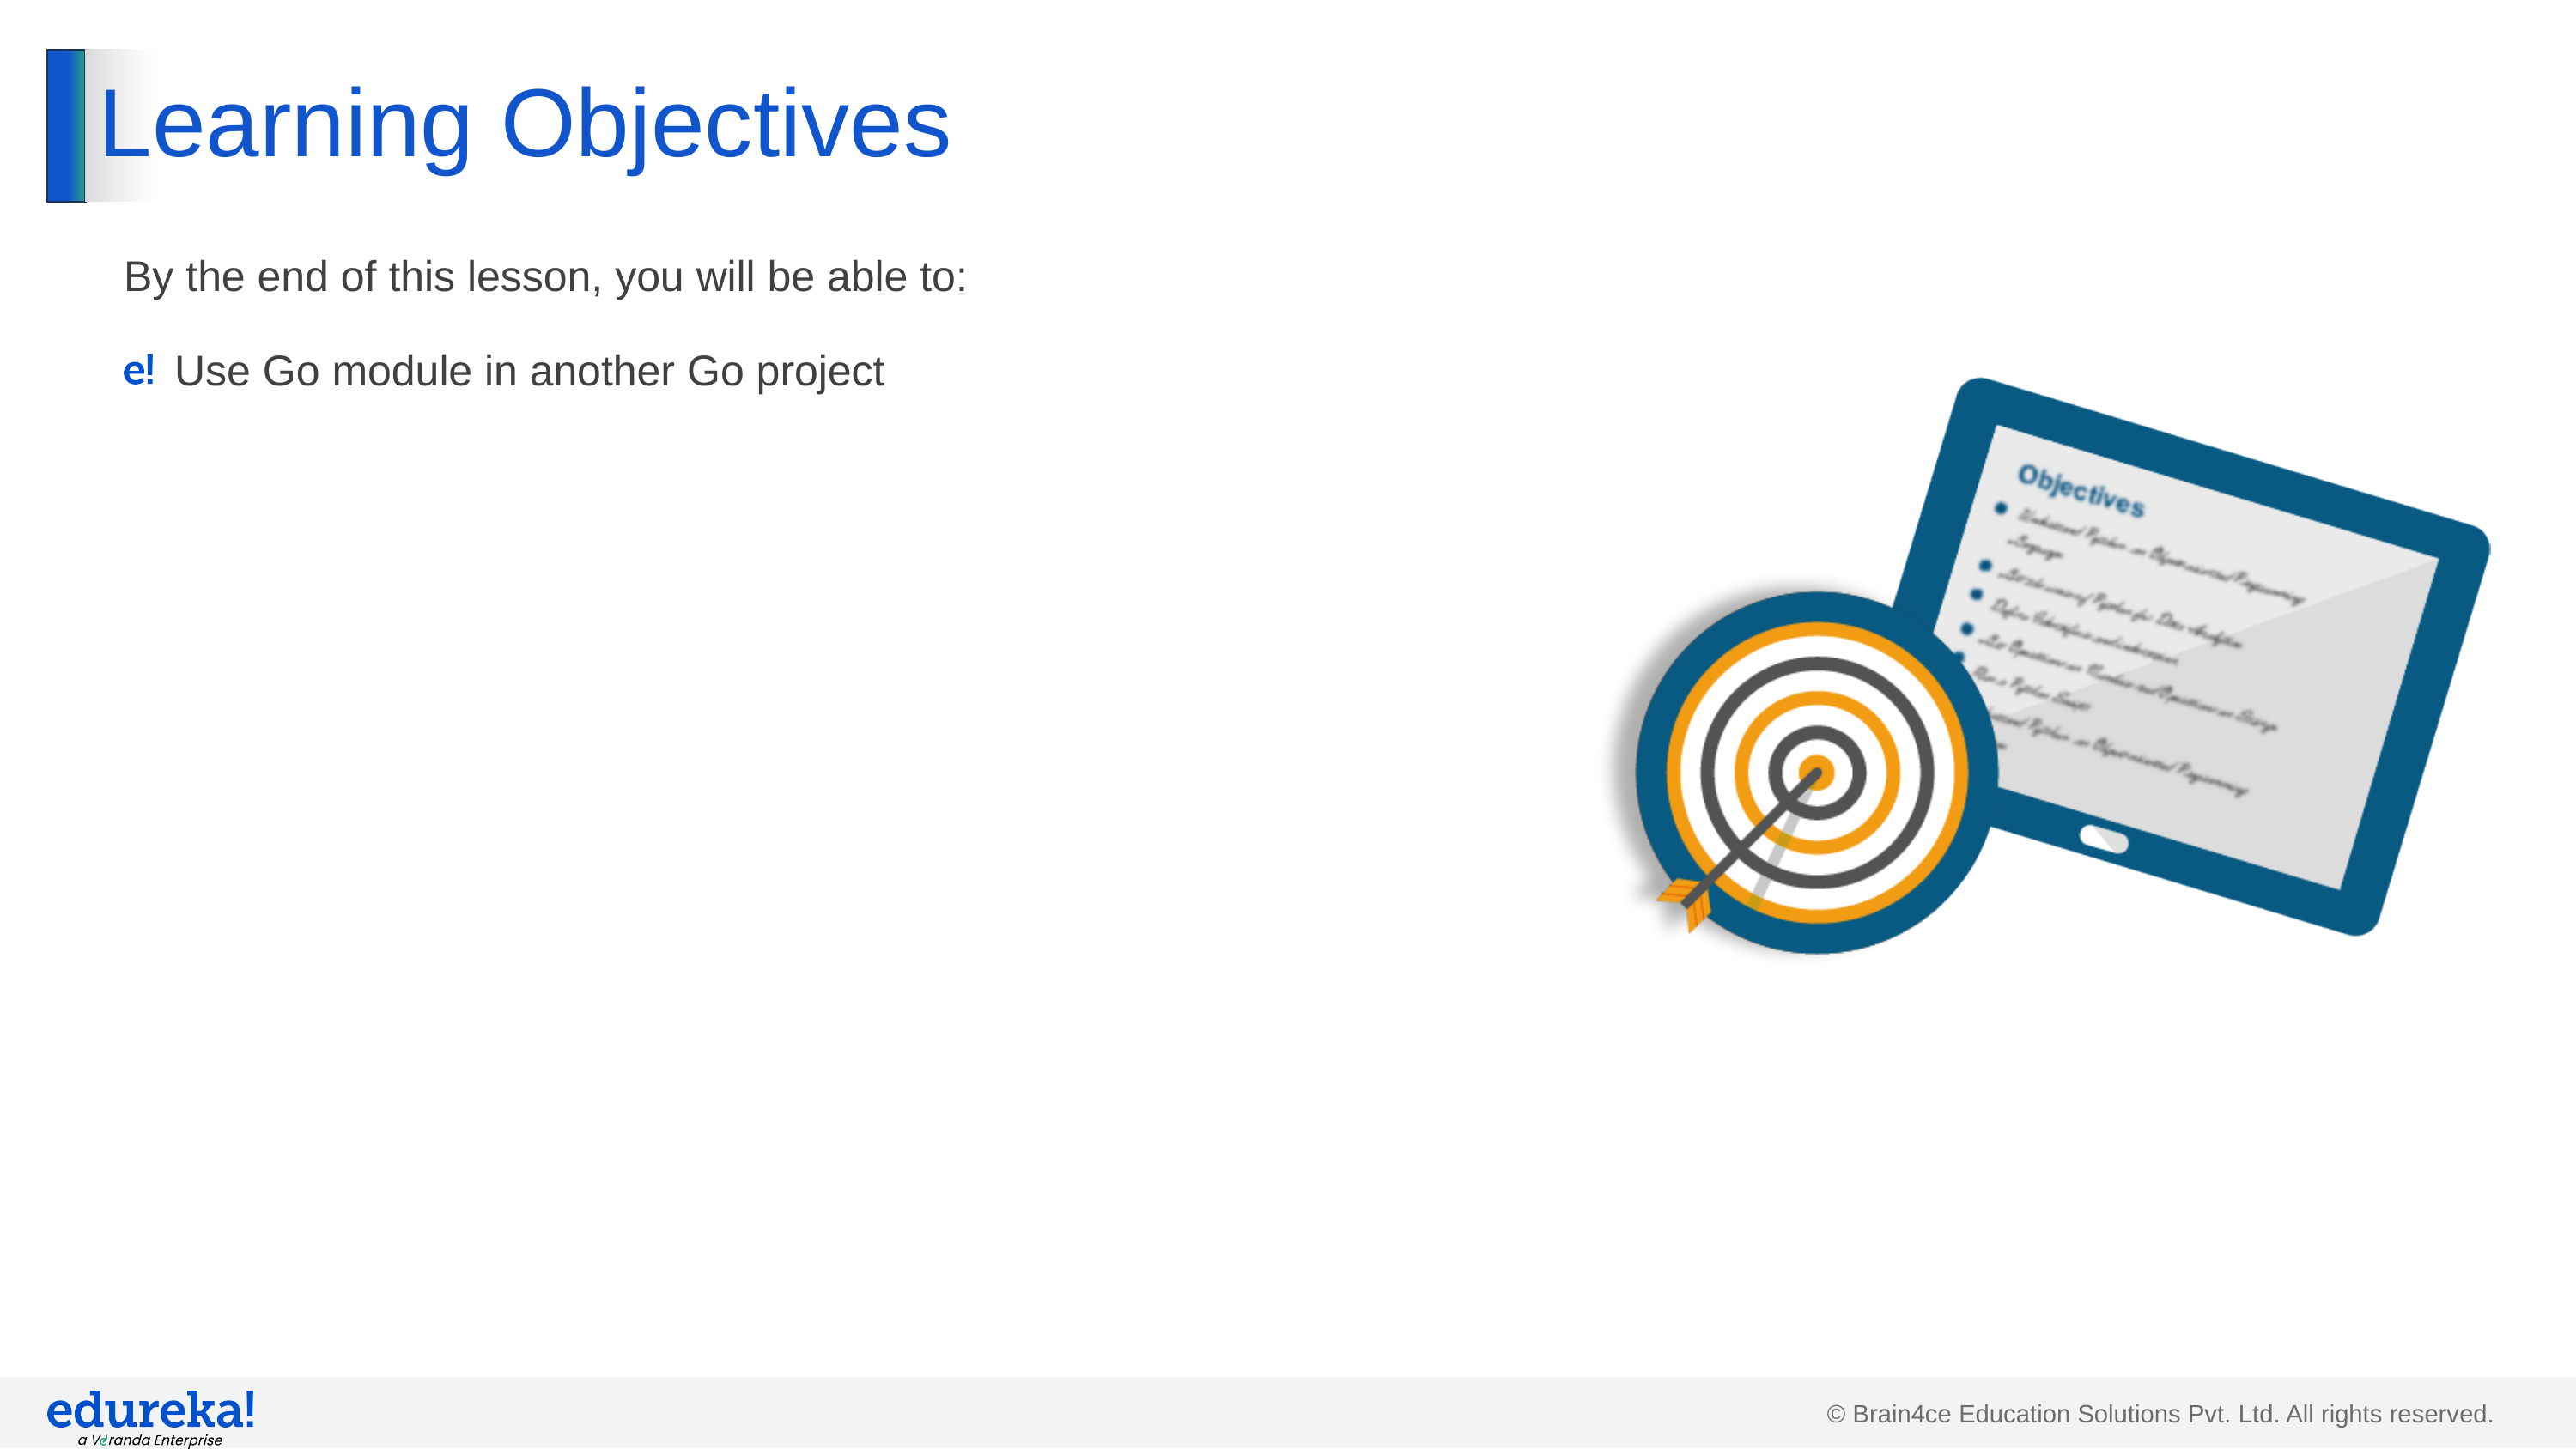

# Learning Objectives
By the end of this lesson, you will be able to:
Use Go module in another Go project